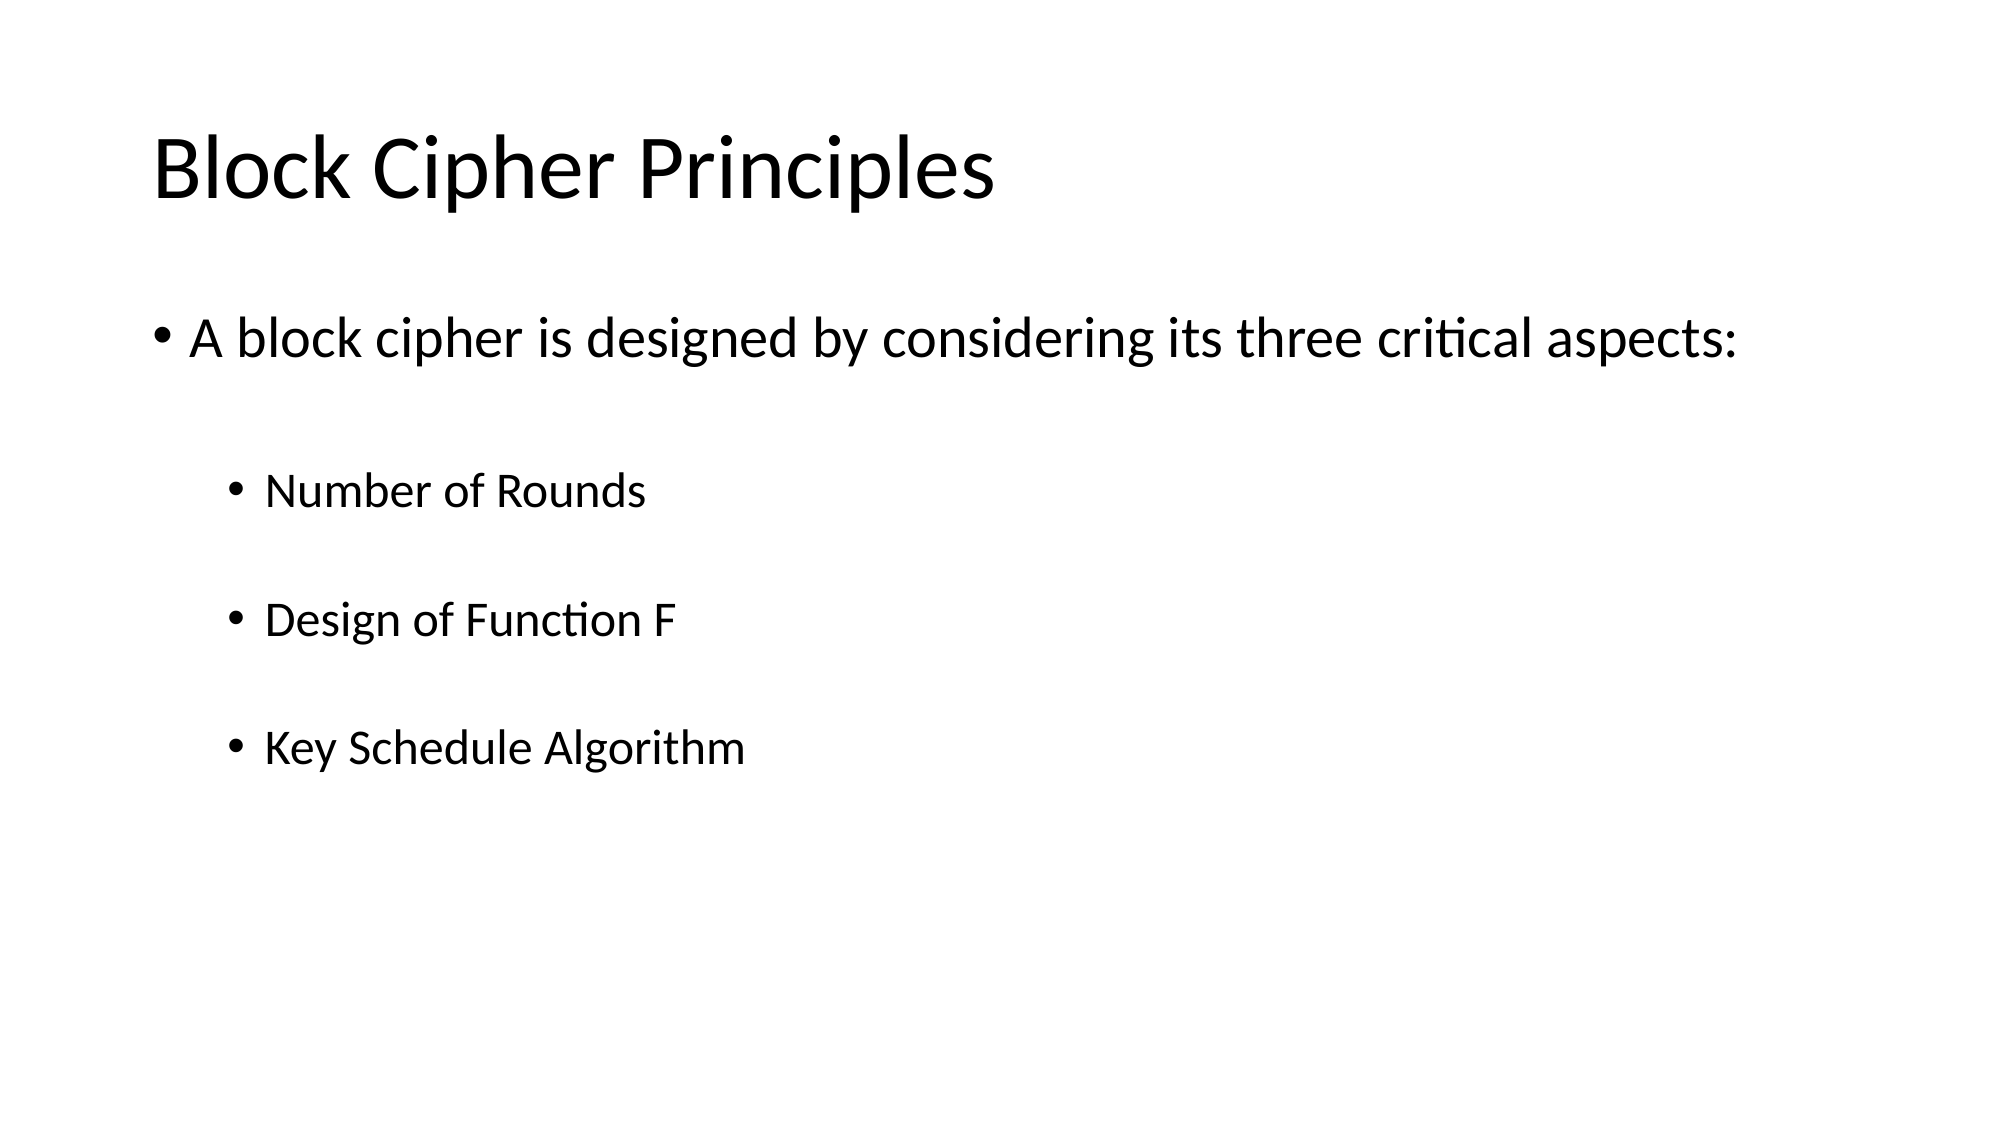

# Block Cipher Principles
A block cipher is designed by considering its three critical aspects:

Number of Rounds

Design of Function F

Key Schedule Algorithm